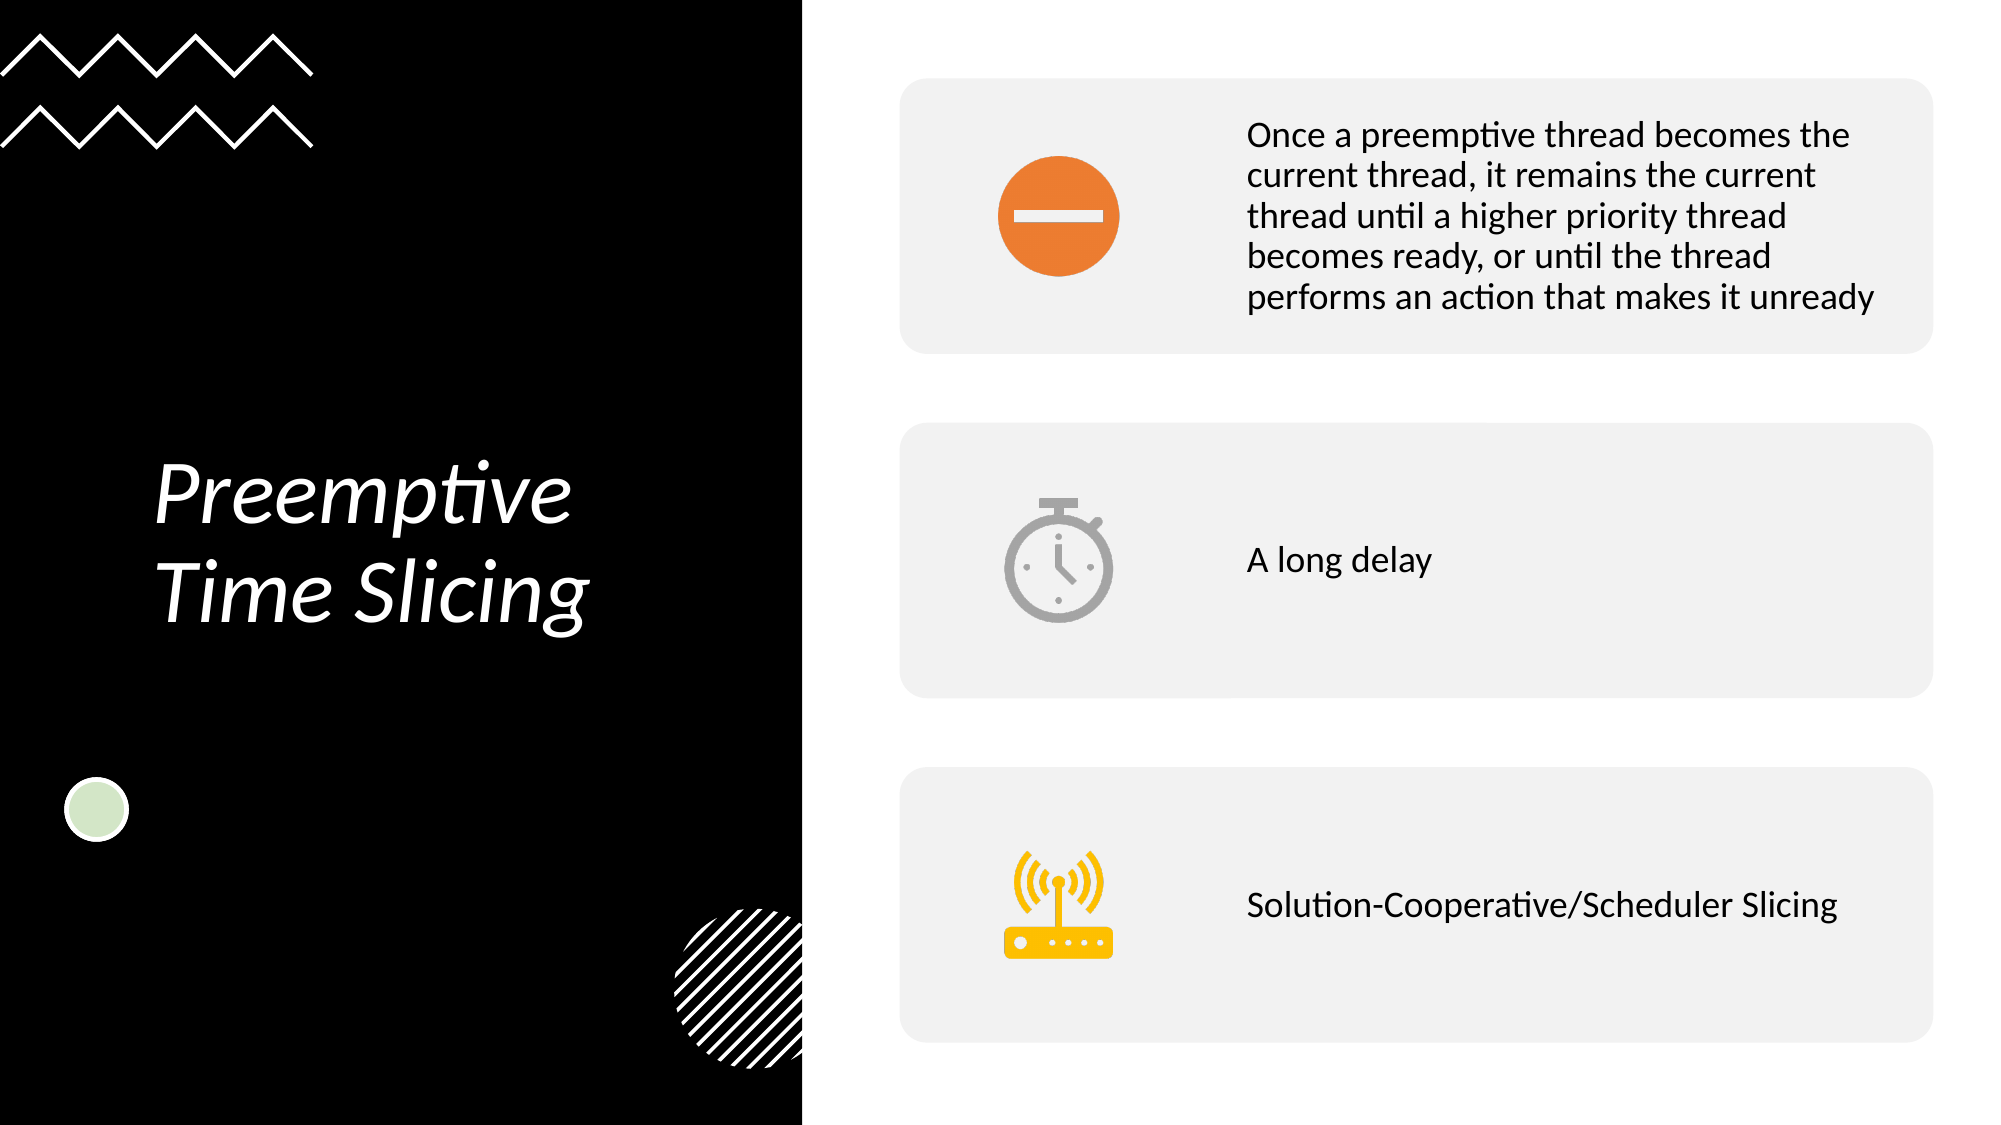

Once a preemptive thread becomes the current thread, it remains the current thread until a higher priority thread becomes ready, or until the thread performs an action that makes it unready
A long delay
Solution-Cooperative/Scheduler Slicing
# Preemptive Time Slicing